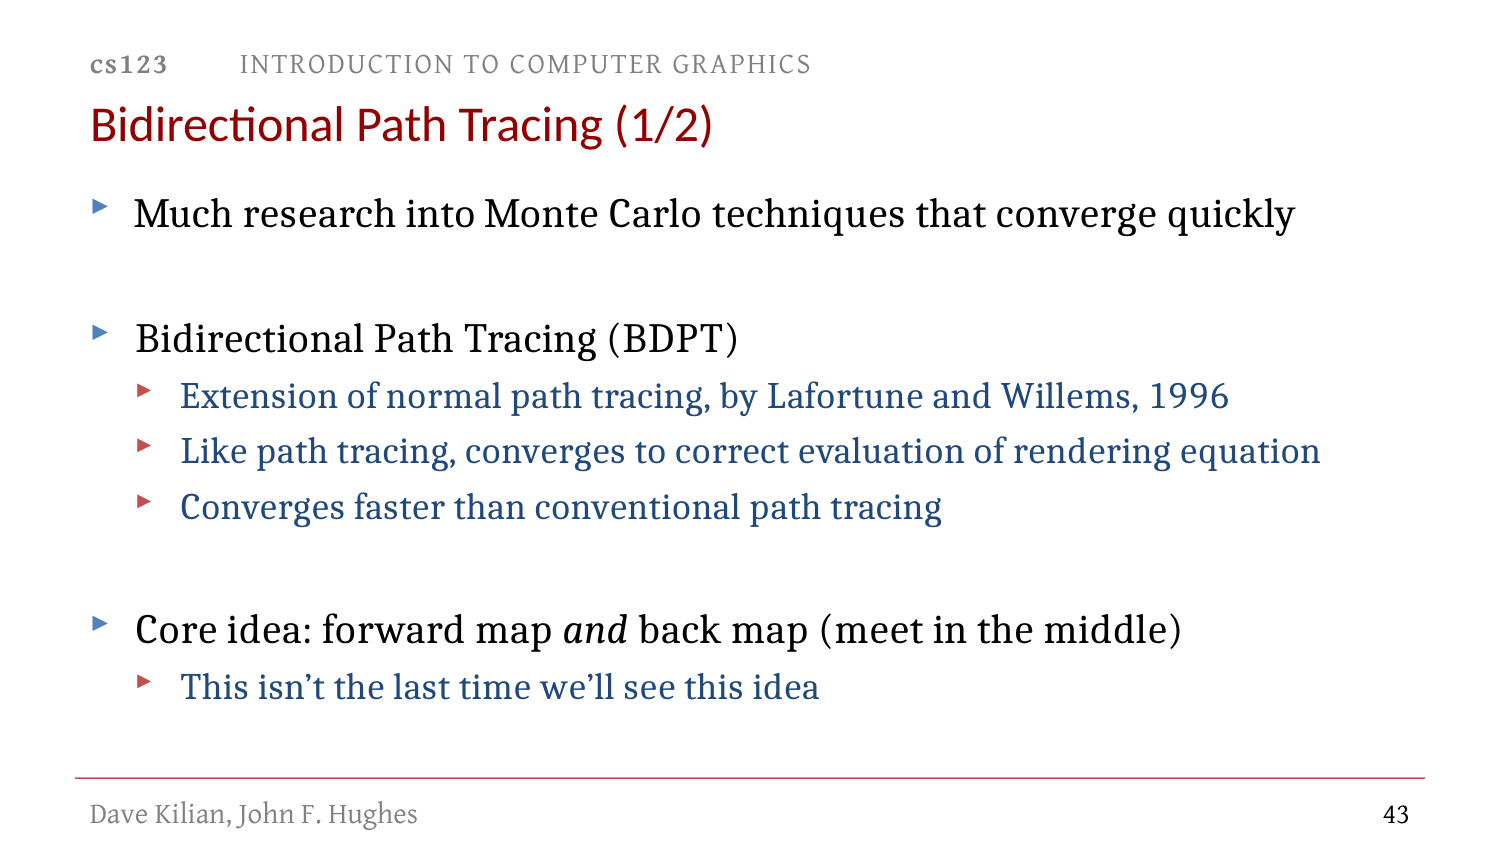

# Bidirectional Path Tracing (1/2)
Much research into Monte Carlo techniques that converge quickly

Bidirectional Path Tracing (BDPT)
Extension of normal path tracing, by Lafortune and Willems, 1996
Like path tracing, converges to correct evaluation of rendering equation
Converges faster than conventional path tracing

Core idea: forward map and back map (meet in the middle)
This isn’t the last time we’ll see this idea

43